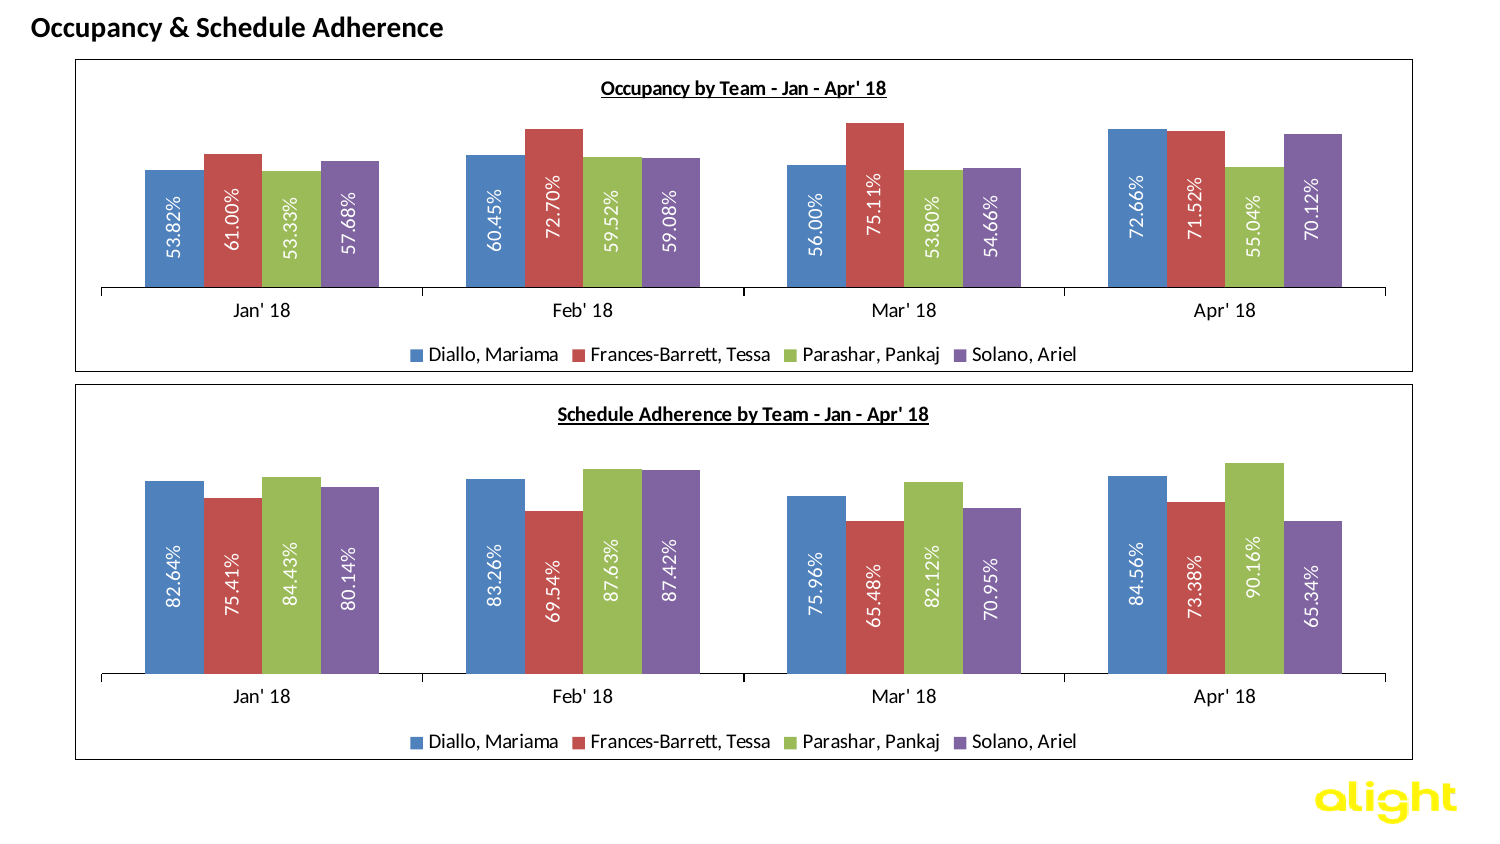

Occupancy & Schedule Adherence

### Chart: Occupancy by Team - Jan - Apr' 18

| Category | Diallo, Mariama | Frances-Barrett, Tessa | Parashar, Pankaj | Solano, Ariel |
|---|---|---|---|---|
| Jan' 18 | 0.5382 | 0.61 | 0.5333 | 0.5768 |
| Feb' 18 | 0.6045 | 0.727 | 0.5952 | 0.5908 |
| Mar' 18 | 0.56 | 0.7511 | 0.538 | 0.5466 |
| Apr' 18 | 0.7266 | 0.7152 | 0.5504 | 0.7012 |

### Chart: Schedule Adherence by Team - Jan - Apr' 18

| Category | Diallo, Mariama | Frances-Barrett, Tessa | Parashar, Pankaj | Solano, Ariel |
|---|---|---|---|---|
| Jan' 18 | 0.8264 | 0.7541 | 0.8443 | 0.8014 |
| Feb' 18 | 0.8326 | 0.6954 | 0.8763 | 0.8742 |
| Mar' 18 | 0.7596 | 0.6548 | 0.8212 | 0.7095 |
| Apr' 18 | 0.8456 | 0.7338 | 0.9016 | 0.6534 |